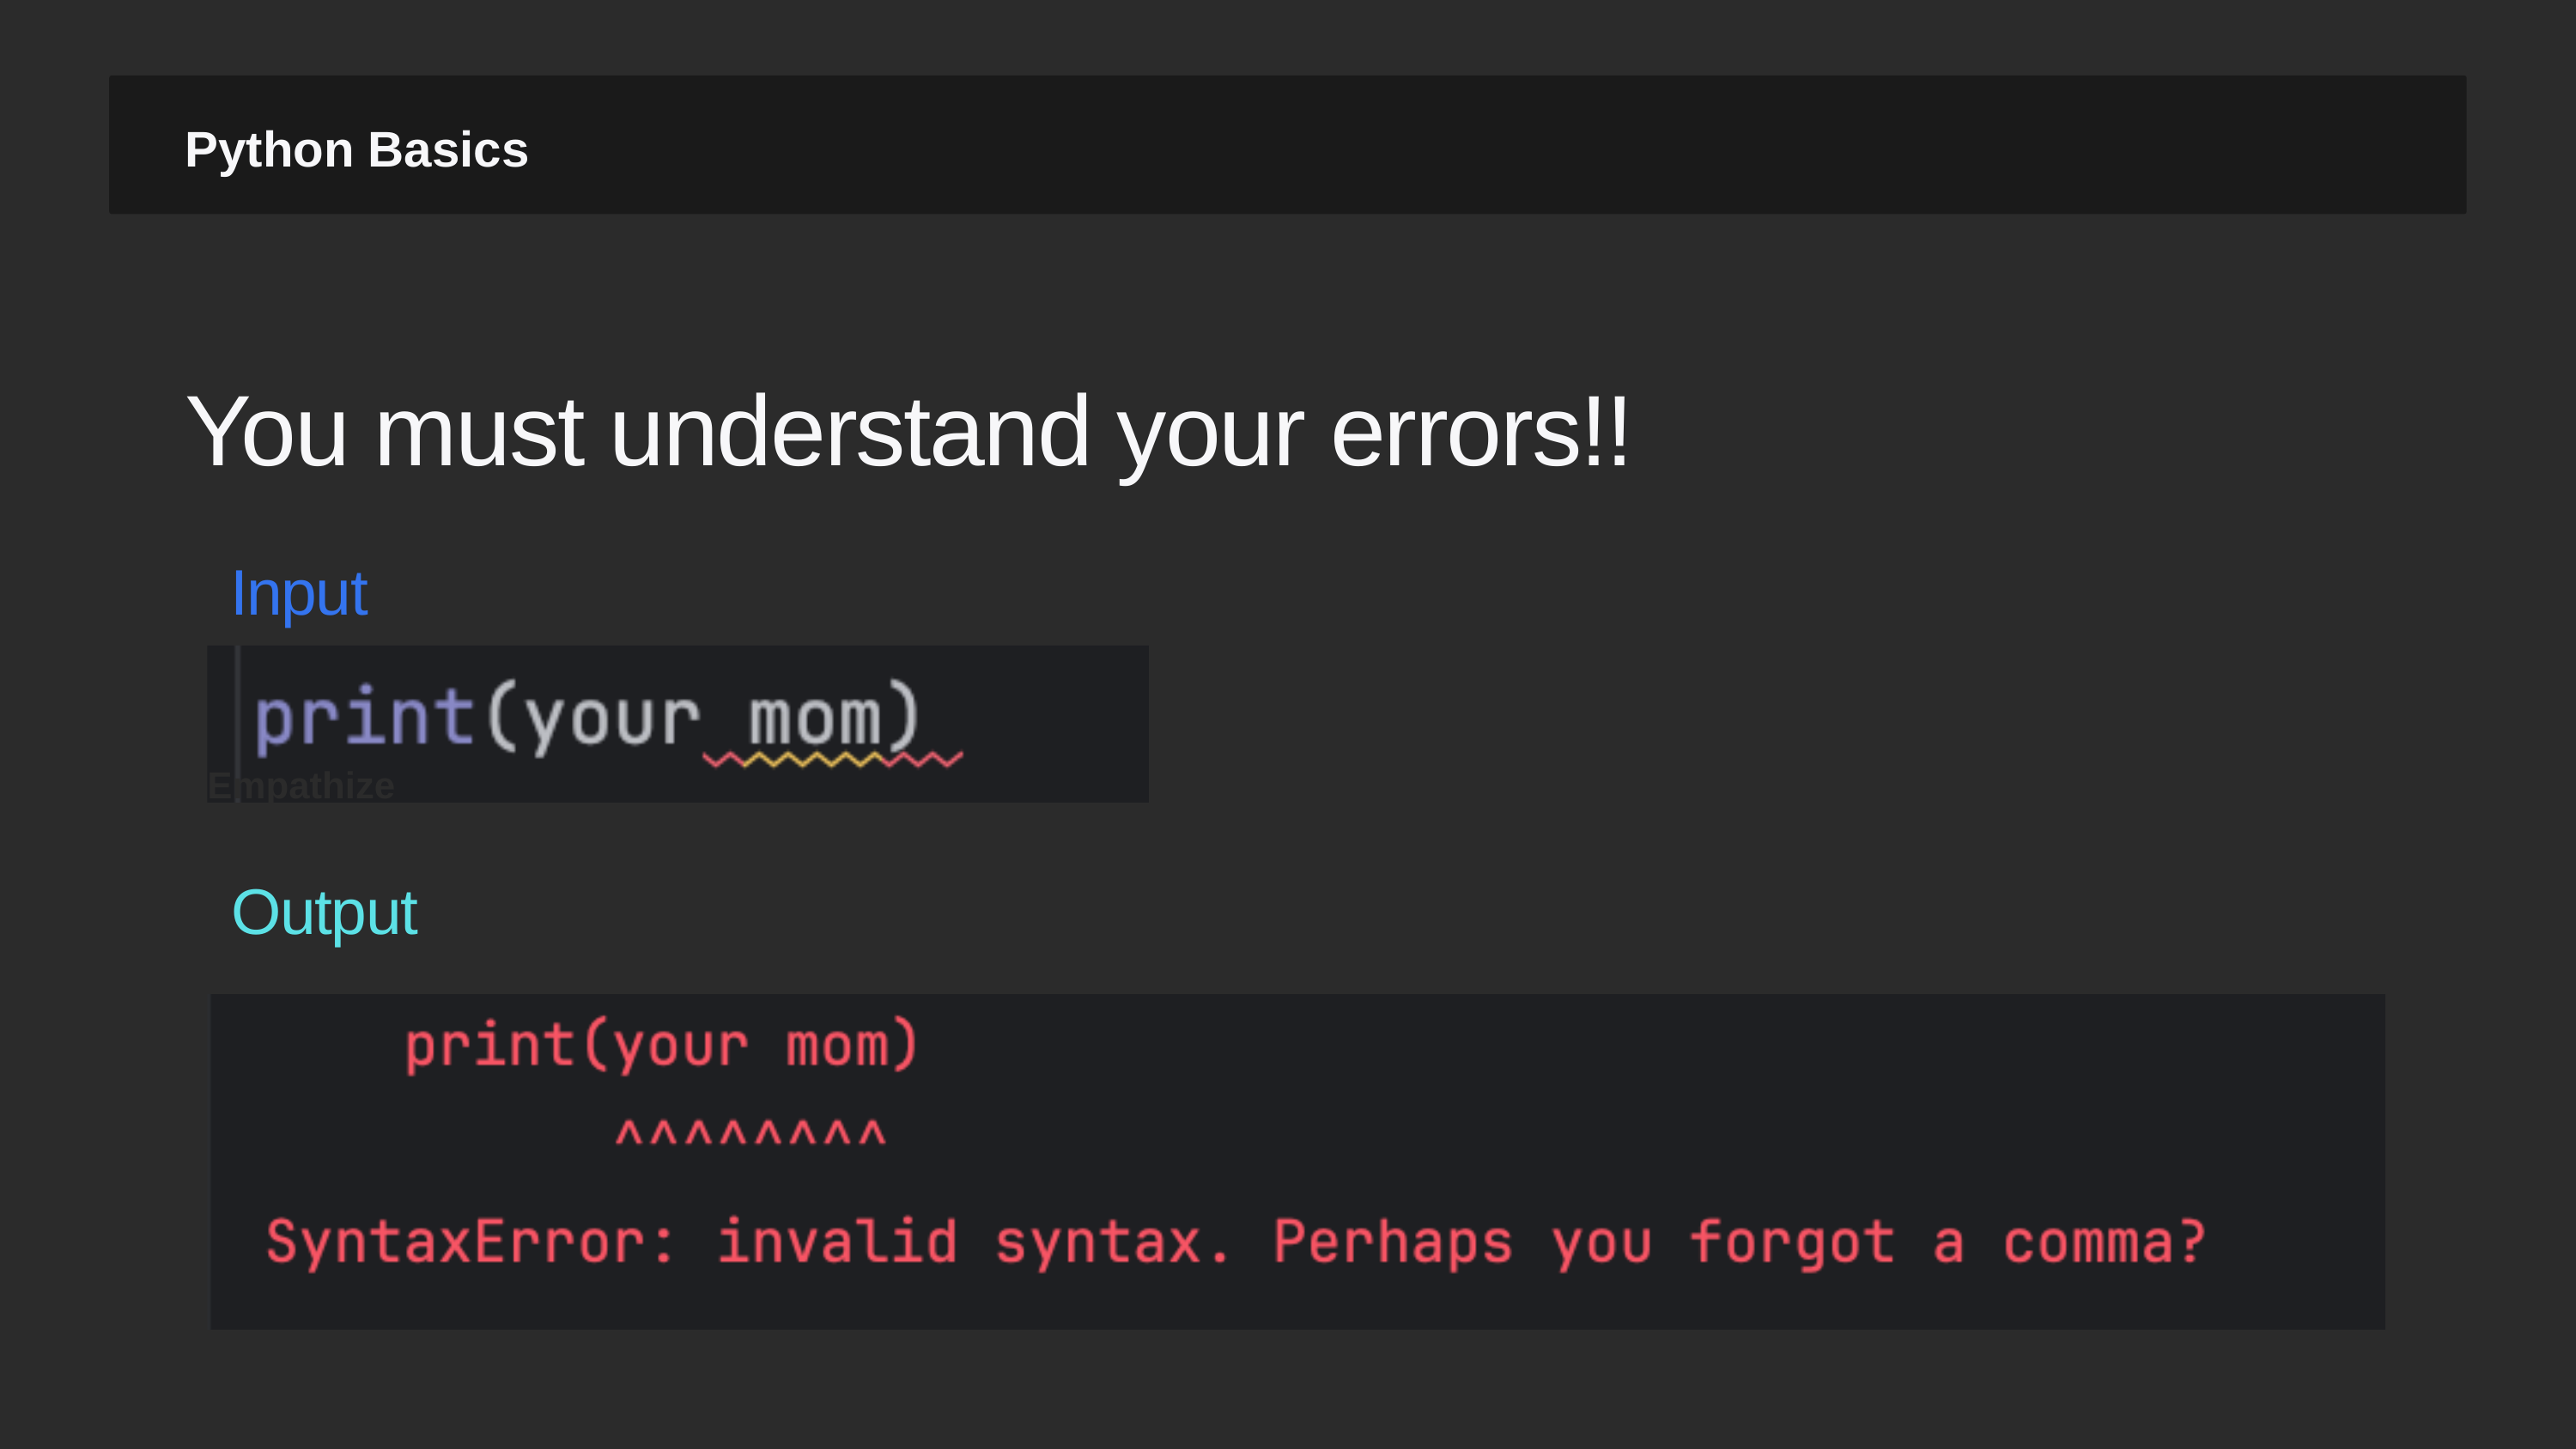

Python Basics
You must understand your errors!!
Input

Empathize
Output